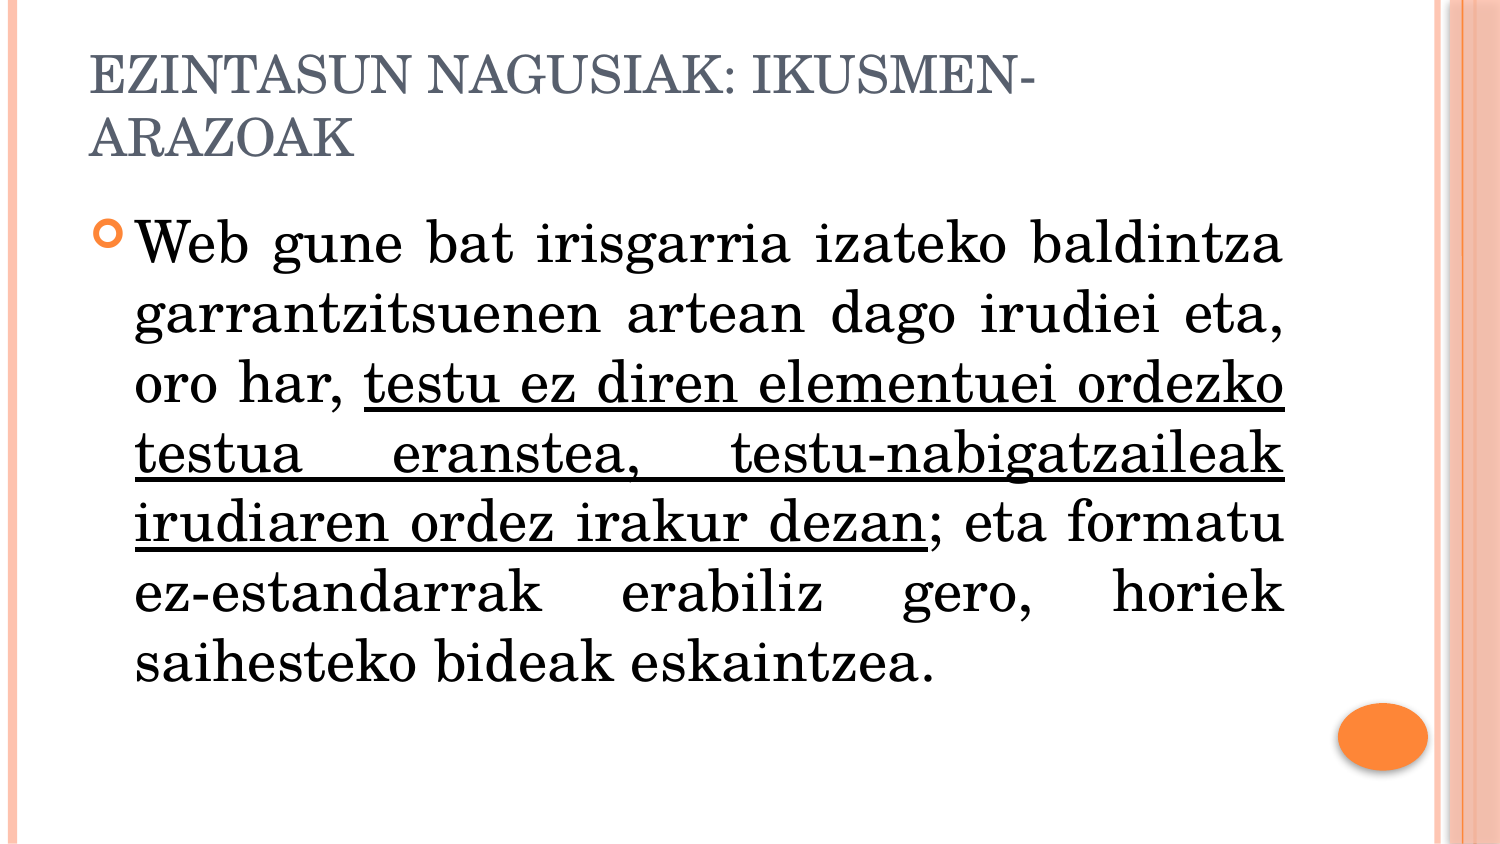

# Ezintasun nagusiak: Ikusmen-arazoak
Web gune bat irisgarria izateko baldintza garrantzitsuenen artean dago irudiei eta, oro har, testu ez diren elementuei ordezko testua eranstea, testu-nabigatzaileak irudiaren ordez irakur dezan; eta formatu ez-estandarrak erabiliz gero, horiek saihesteko bideak eskaintzea.